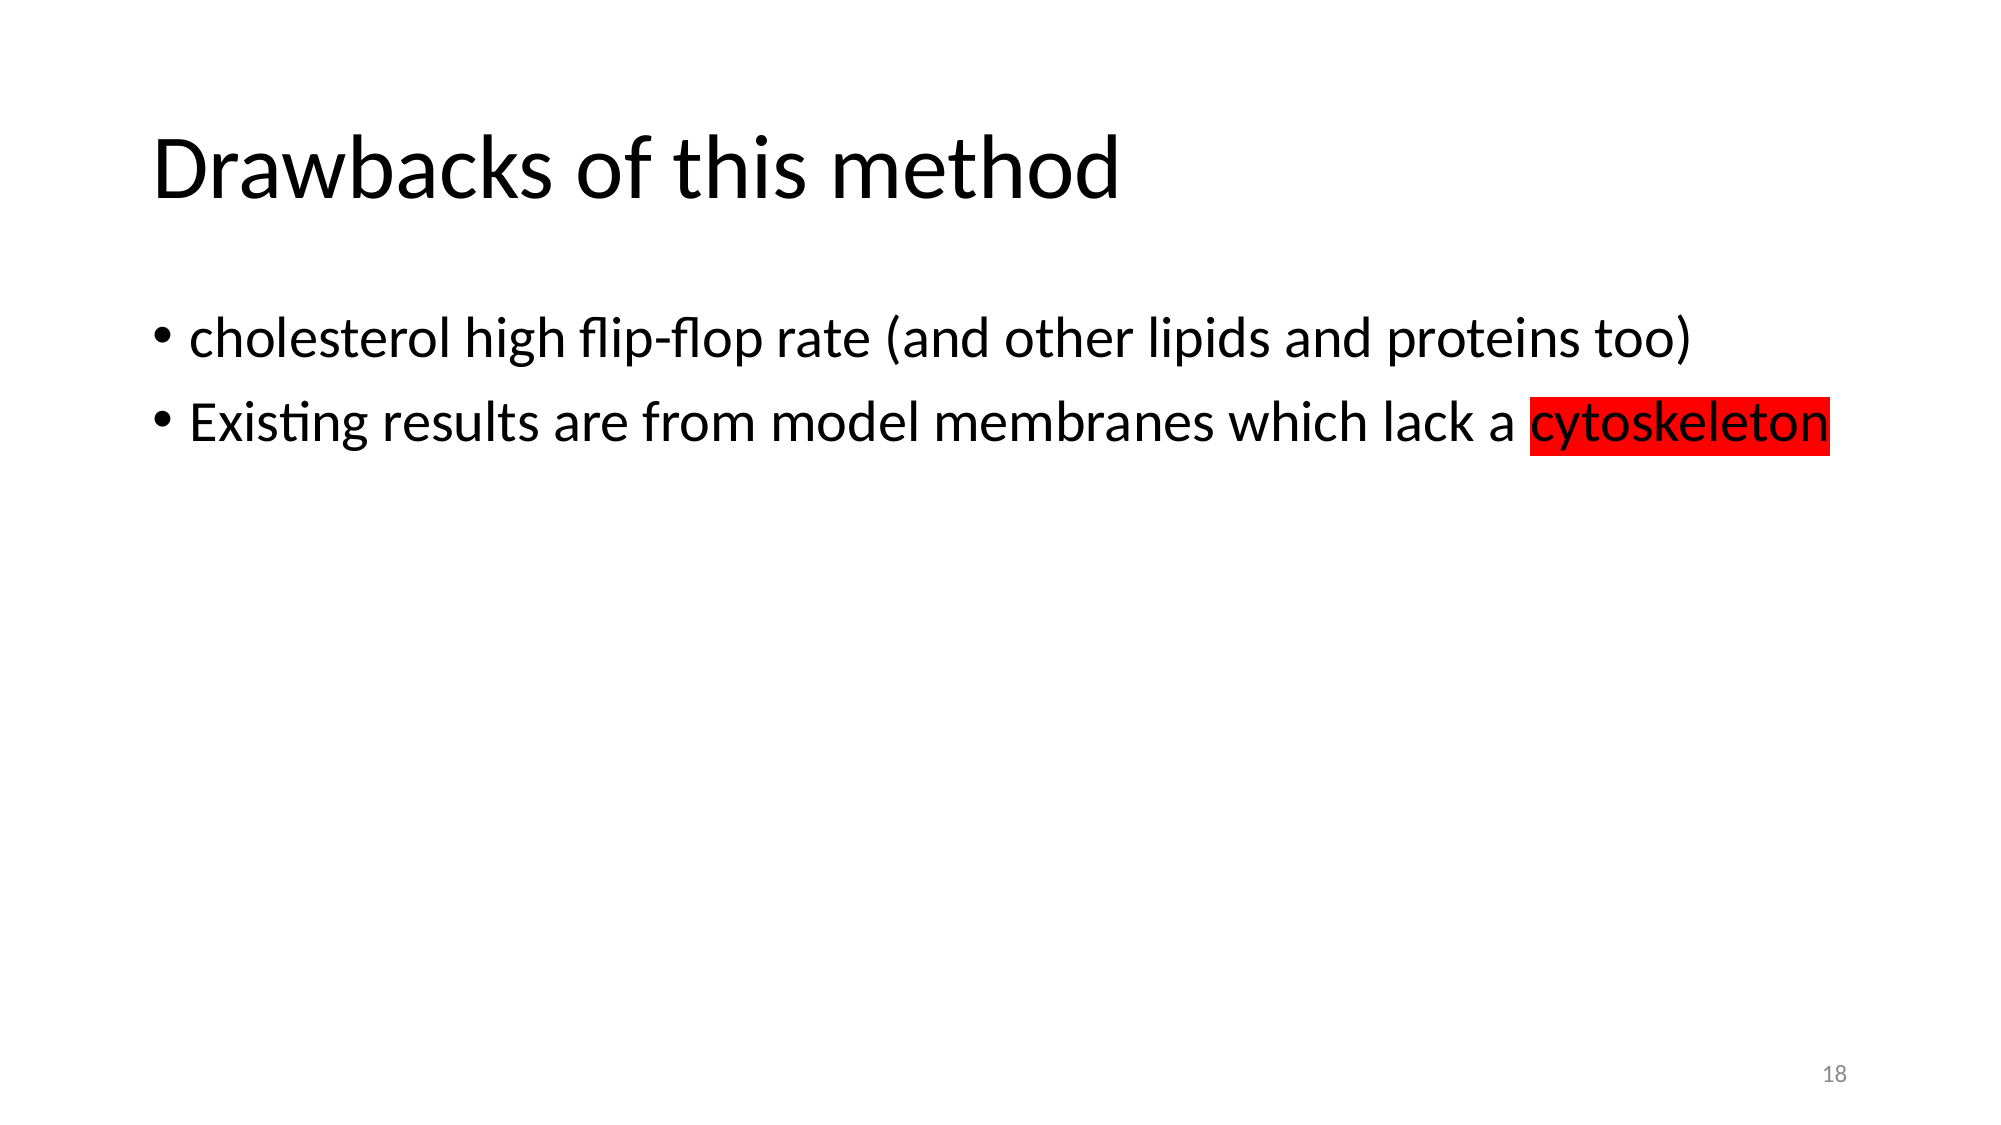

# Drawbacks of this method
cholesterol high flip-flop rate (and other lipids and proteins too)
Existing results are from model membranes which lack a cytoskeleton

18